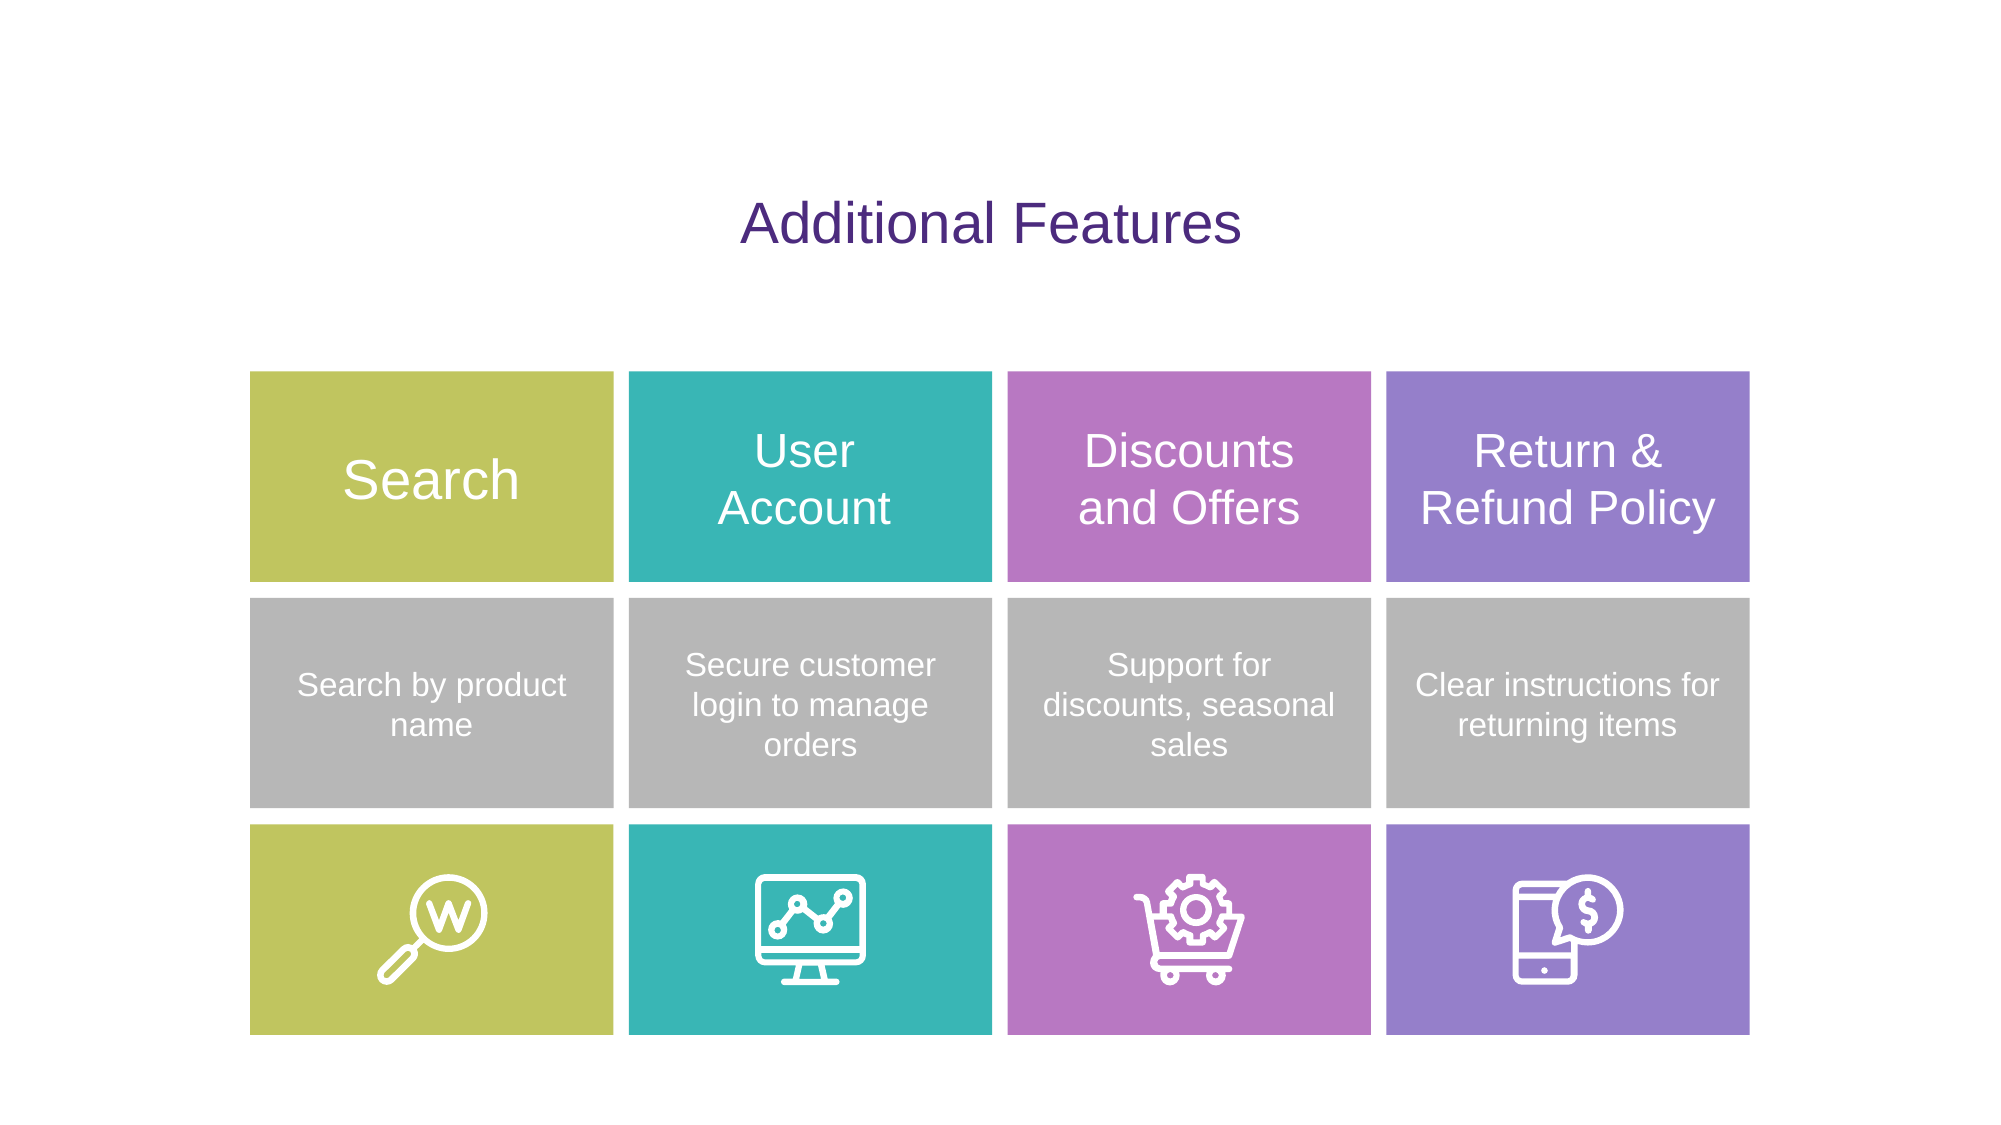

# Additional Features

Search
User Account
Discounts and Offers
Return & Refund Policy

Search by product name
Secure customer login to manage orders
Support for discounts, seasonal sales
Clear instructions for returning items